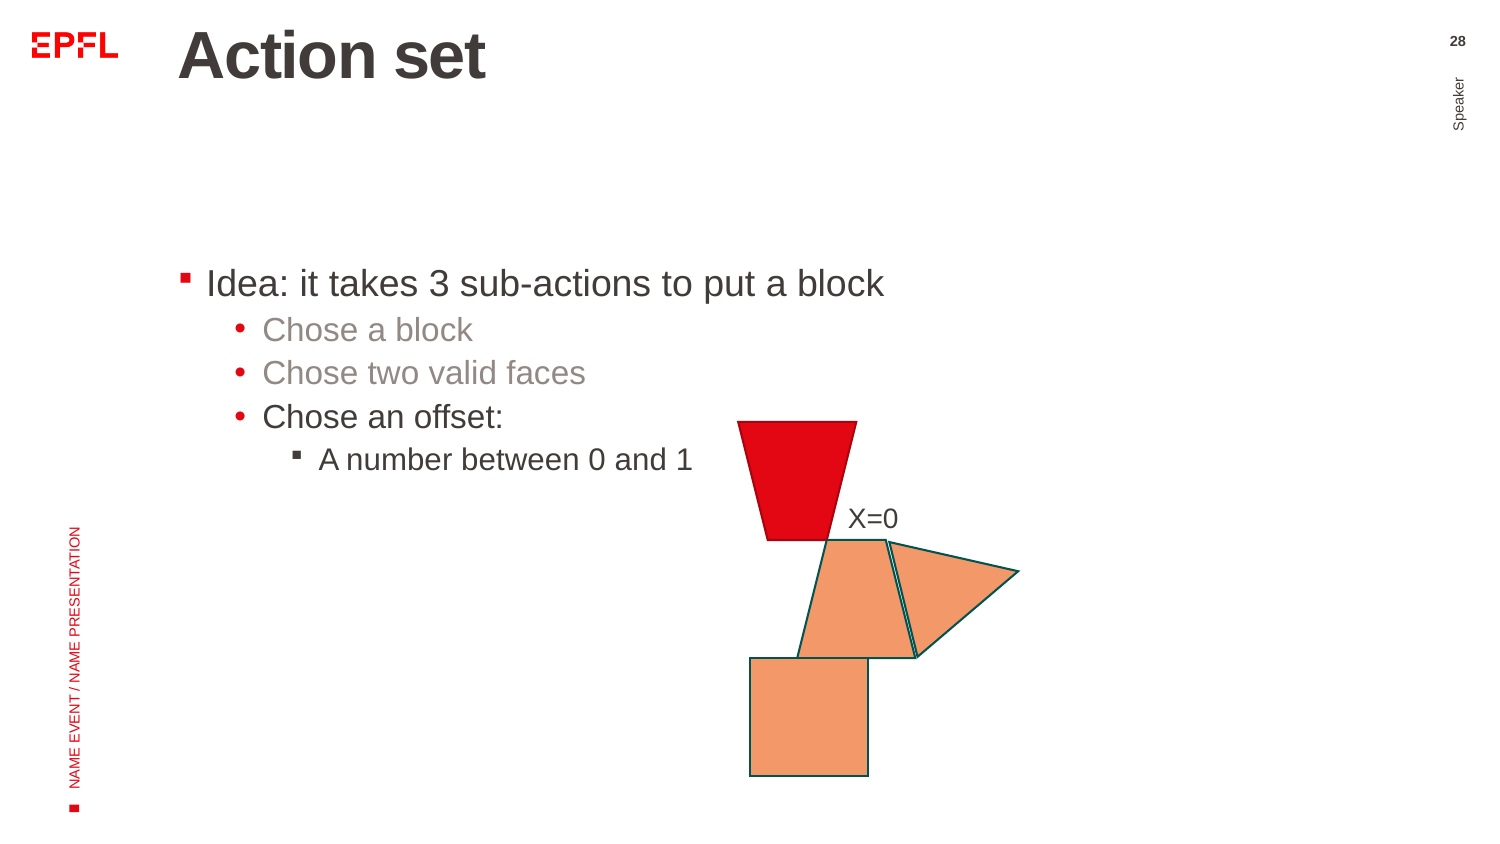

# Action set
28
Idea: it takes 3 sub-actions to put a block
Chose a block
Chose two valid faces
Chose an offset:
A number between 0 and 1
Speaker

NAME EVENT / NAME PRESENTATION
X=0